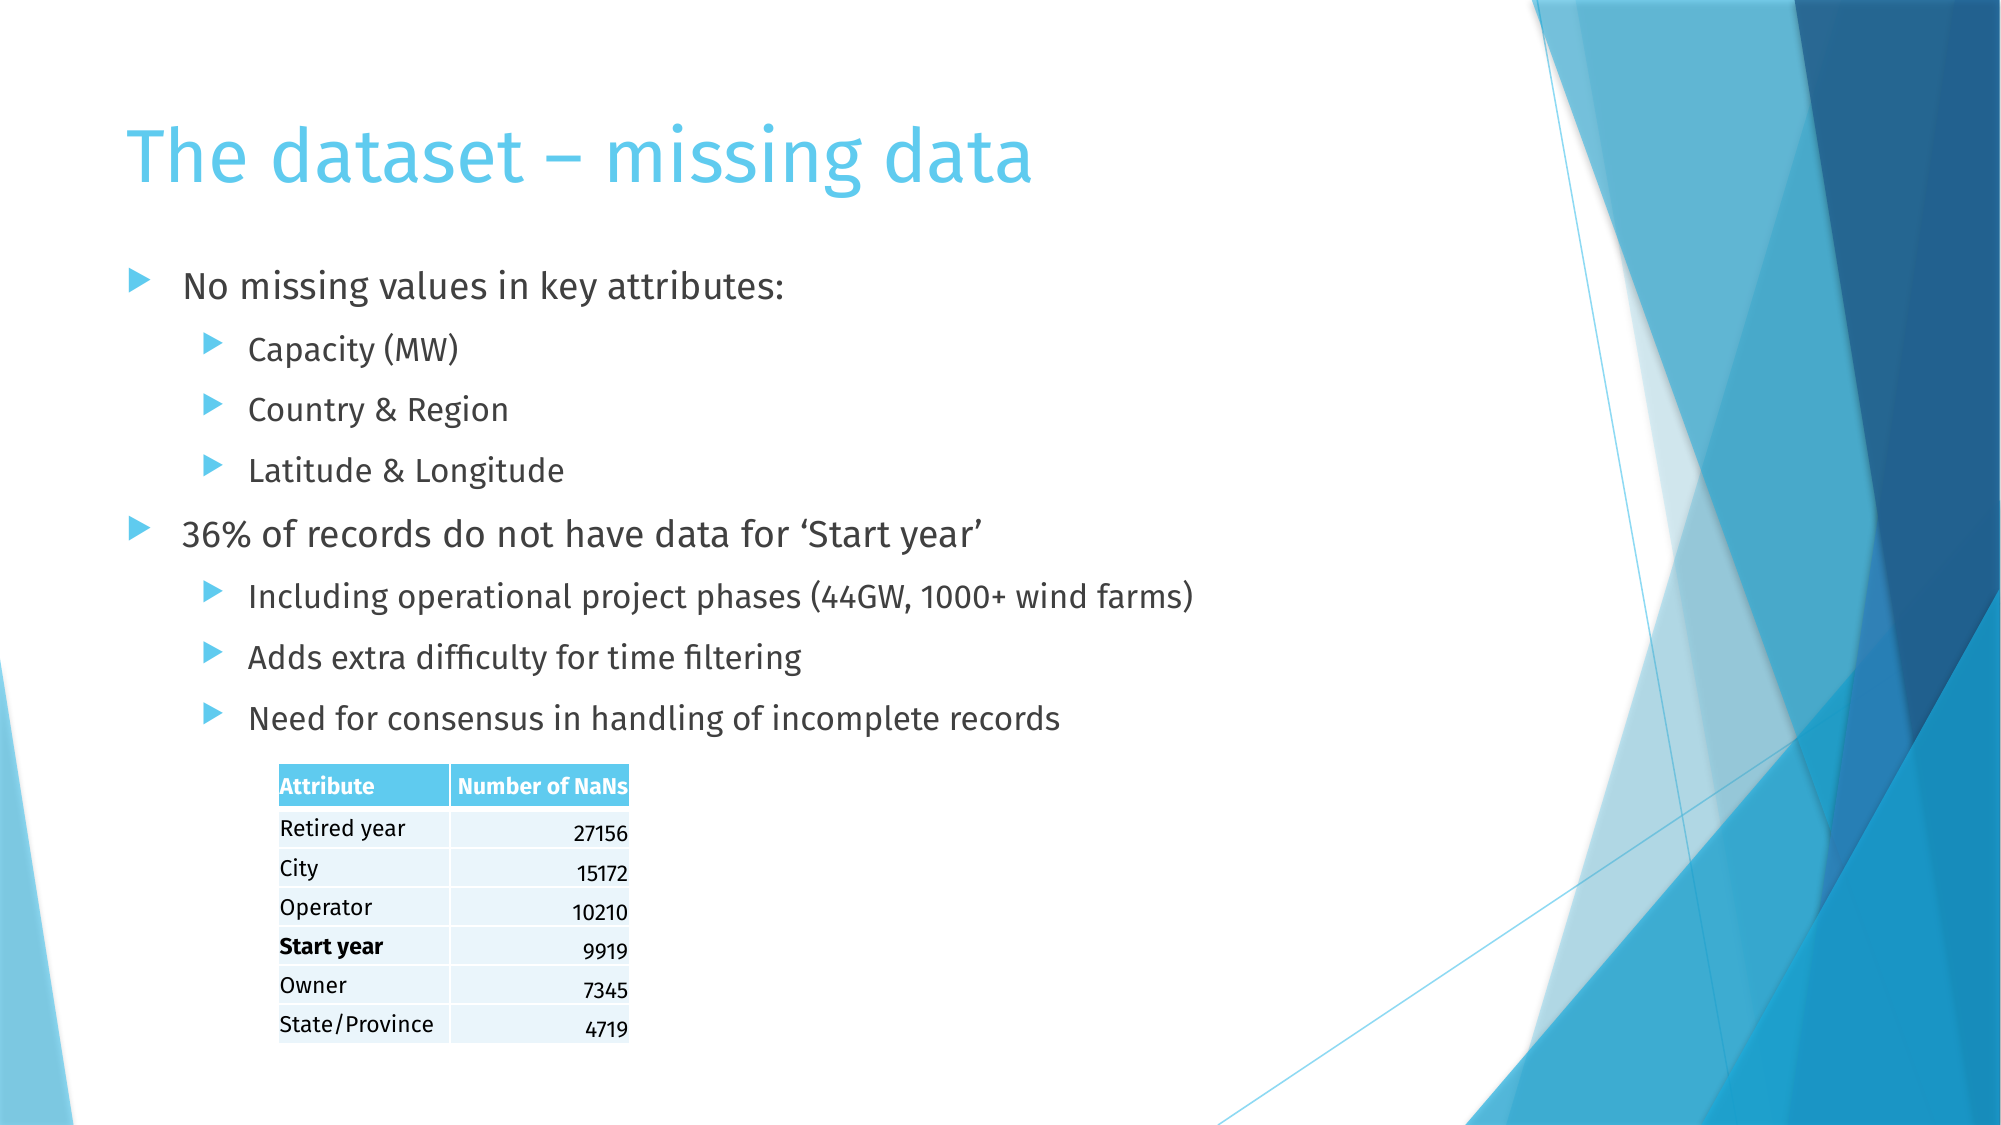

# The dataset – missing data
No missing values in key attributes:
Capacity (MW)
Country & Region
Latitude & Longitude
36% of records do not have data for ‘Start year’
Including operational project phases (44GW, 1000+ wind farms)
Adds extra difficulty for time filtering
Need for consensus in handling of incomplete records

| Attribute | Number of NaNs |
| --- | --- |
| Retired year | 27156 |
| City | 15172 |
| Operator | 10210 |
| Start year | 9919 |
| Owner | 7345 |
| State/Province | 4719 |